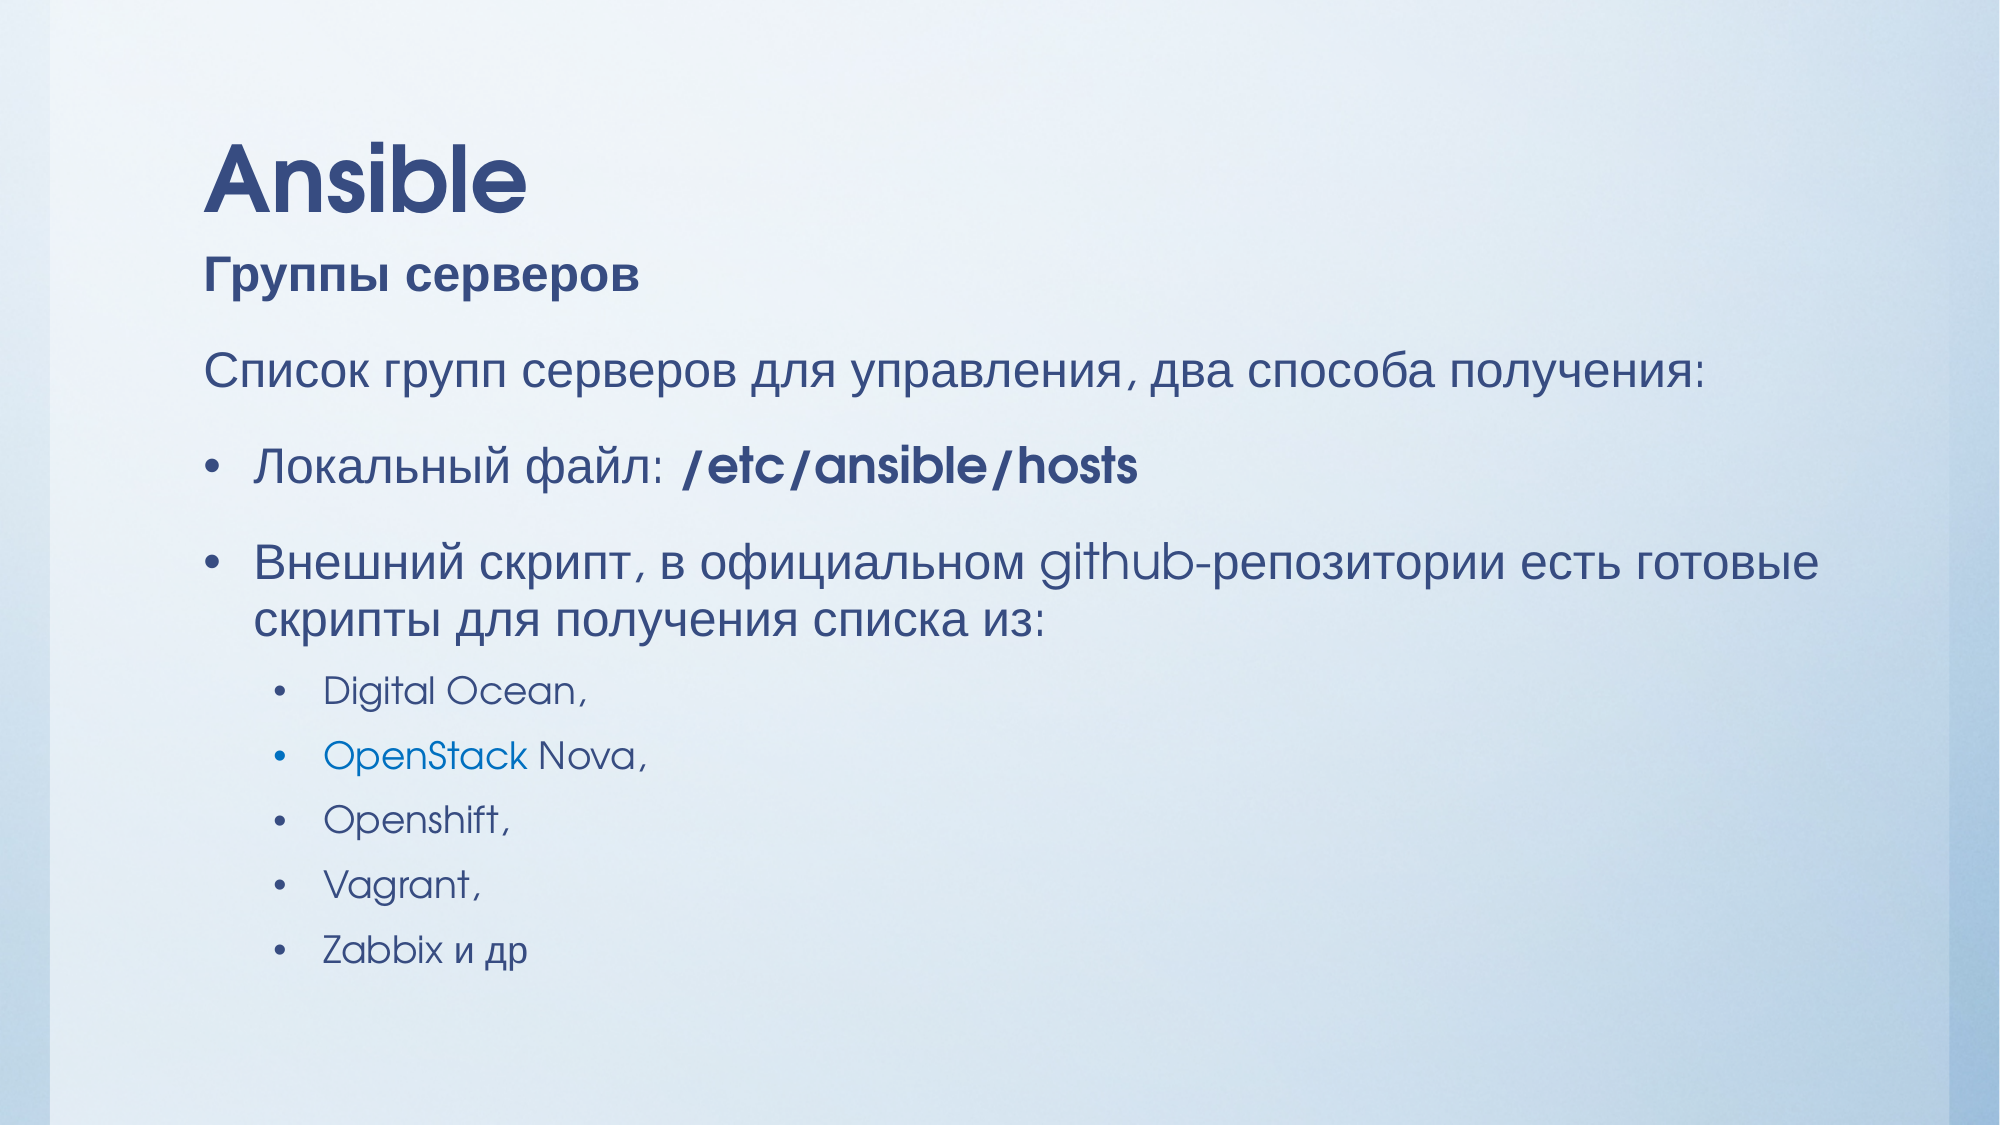

# Ansible
Группы серверов
Список групп серверов для управления, два способа получения:
Локальный файл: /etc/ansible/hosts
Внешний скрипт, в официальном github-репозитории есть готовые скрипты для получения списка из:
Digital Ocean,
OpenStack Nova,
Openshift,
Vagrant,
Zabbix и др